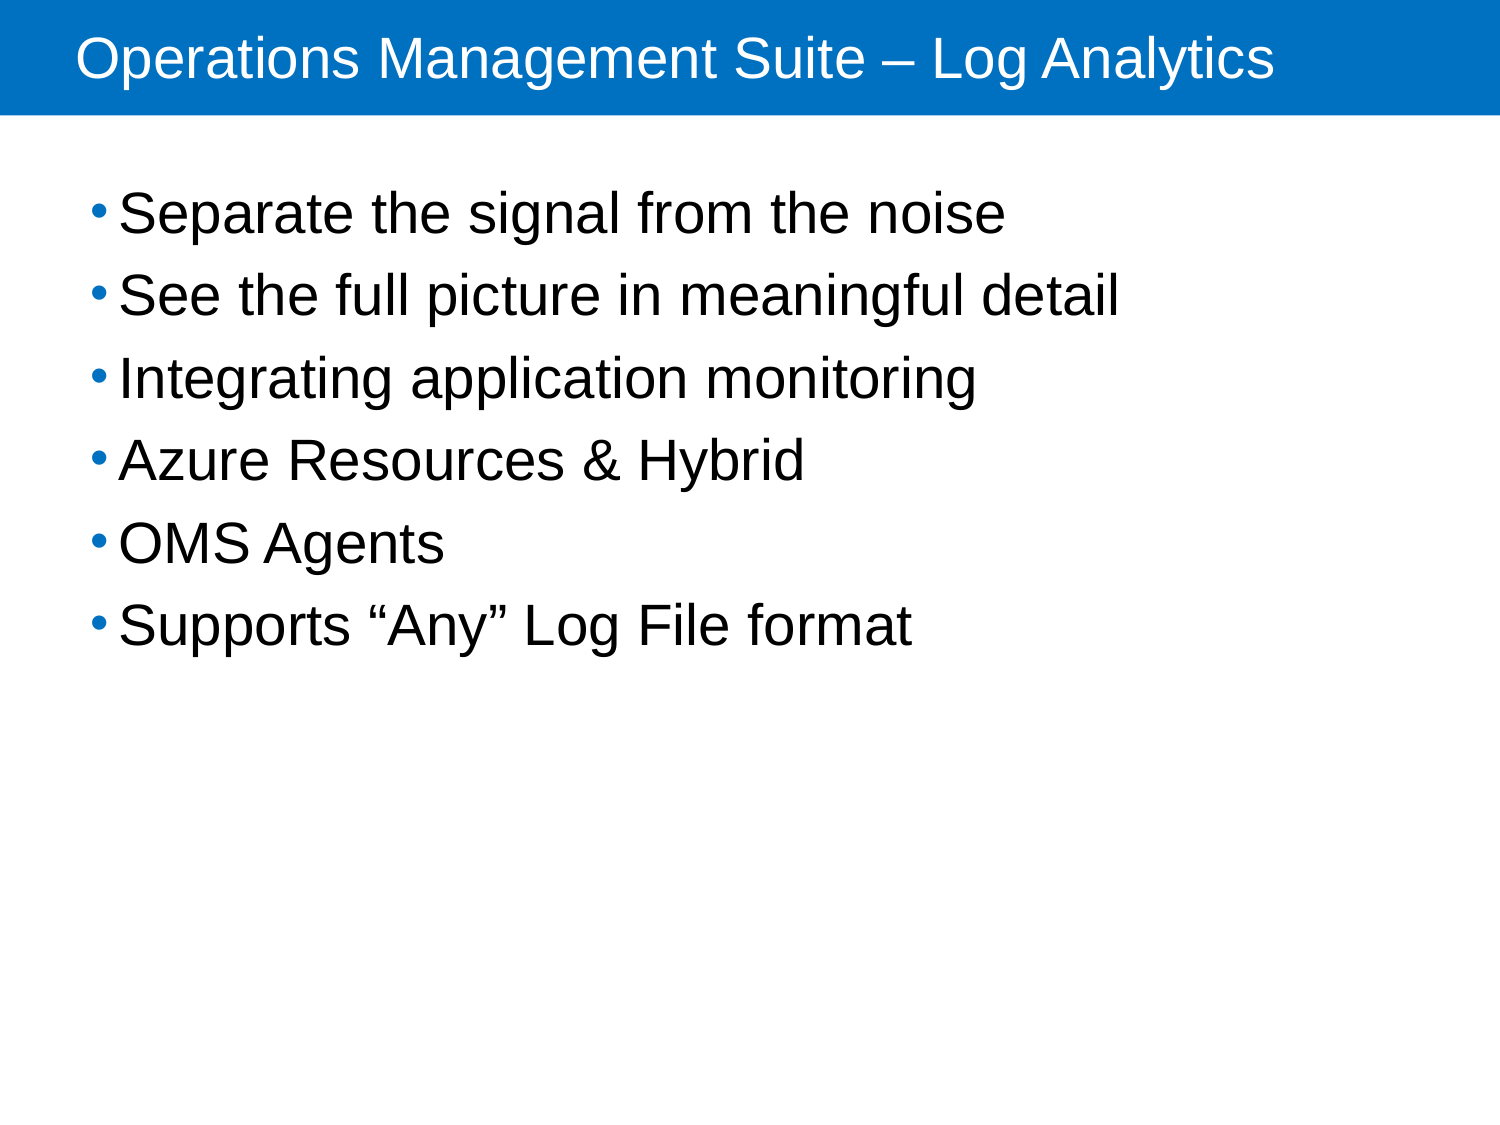

# Operations Management Suite – Log Analytics
Separate the signal from the noise
See the full picture in meaningful detail
Integrating application monitoring
Azure Resources & Hybrid
OMS Agents
Supports “Any” Log File format